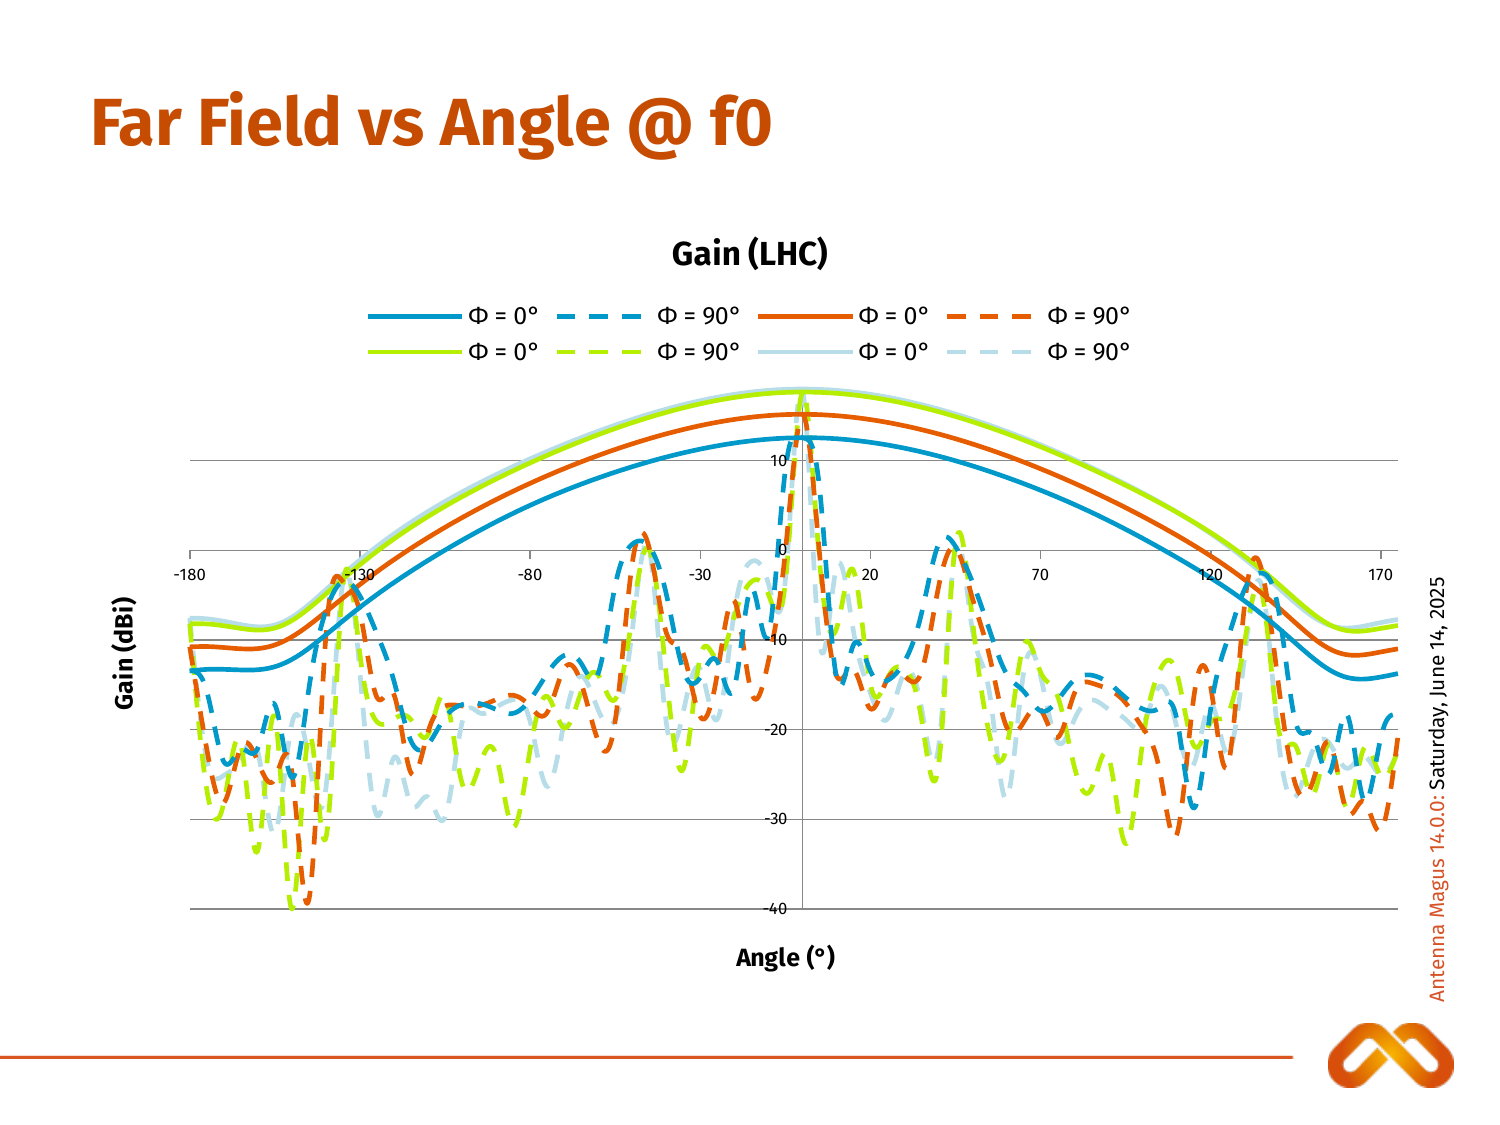

# Far Field vs Angle @ f0

### Chart: Gain (LHC)

| Category |  |  |  |  |  |  |  |  |
|---|---|---|---|---|---|---|---|---|